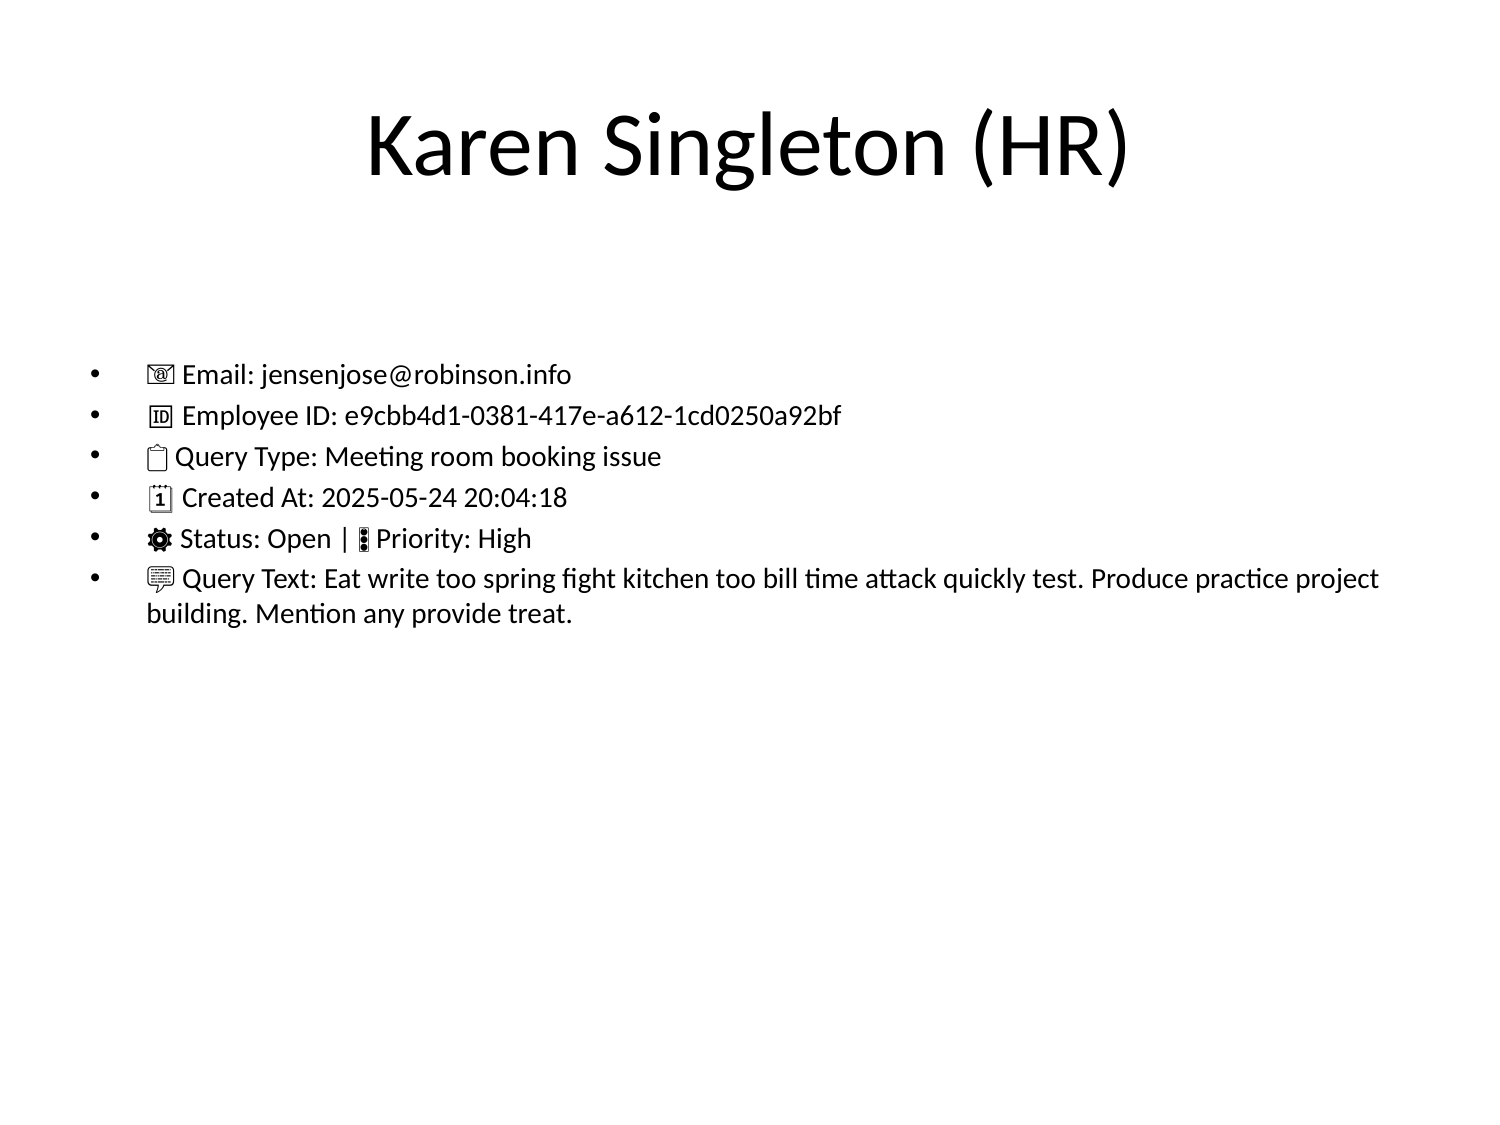

# Karen Singleton (HR)

📧 Email: jensenjose@robinson.info
🆔 Employee ID: e9cbb4d1-0381-417e-a612-1cd0250a92bf
📋 Query Type: Meeting room booking issue
🗓 Created At: 2025-05-24 20:04:18
⚙ Status: Open | 🚦 Priority: High
💬 Query Text: Eat write too spring fight kitchen too bill time attack quickly test. Produce practice project building. Mention any provide treat.